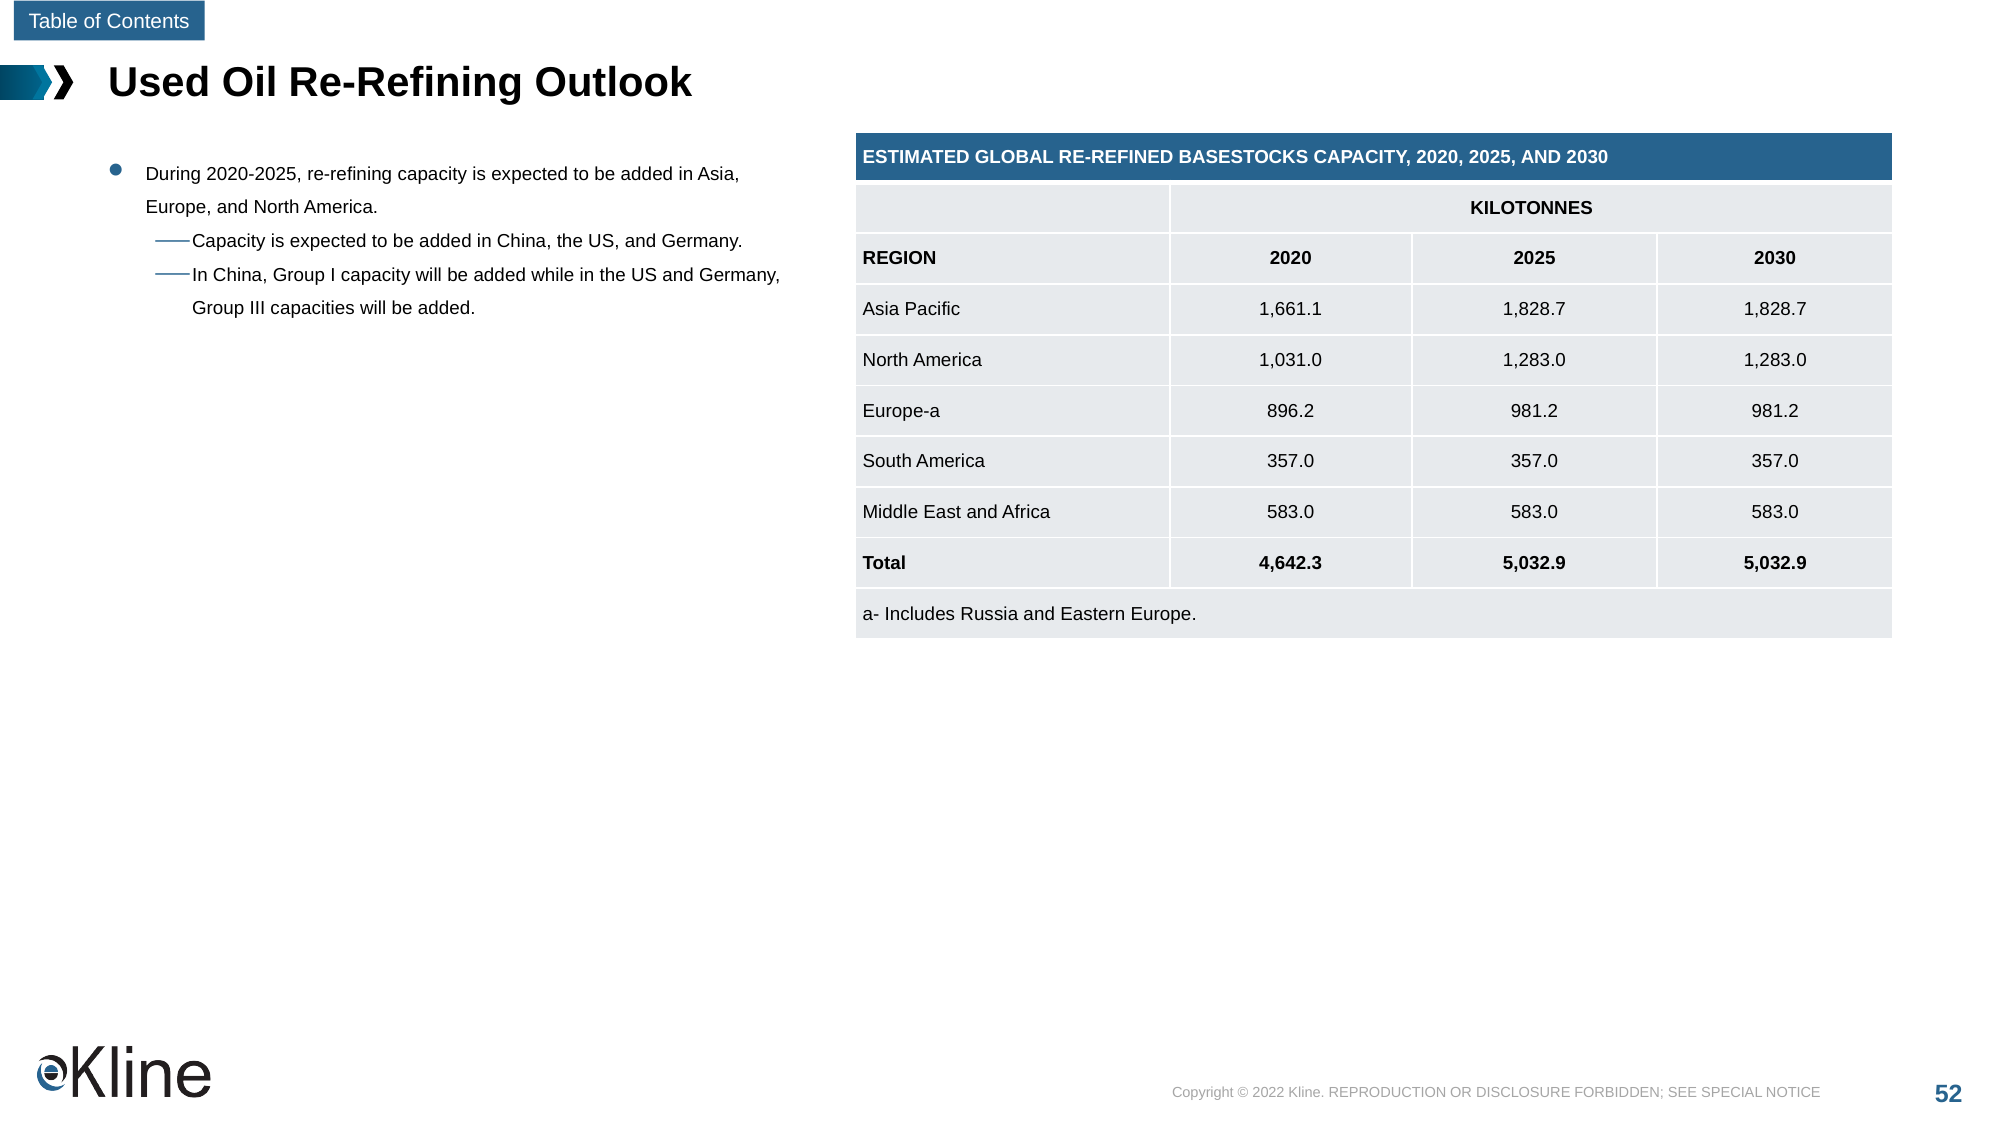

# Used Oil Re-Refining Outlook
| ESTIMATED GLOBAL RE-REFINED BASESTOCKS CAPACITY, 2020, 2025, AND 2030 |  |  |  |
| --- | --- | --- | --- |
|  | KILOTONNES |  |  |
| REGION | 2020 | 2025 | 2030 |
| Asia Pacific | 1,661.1 | 1,828.7 | 1,828.7 |
| North America | 1,031.0 | 1,283.0 | 1,283.0 |
| Europe-a | 896.2 | 981.2 | 981.2 |
| South America | 357.0 | 357.0 | 357.0 |
| Middle East and Africa | 583.0 | 583.0 | 583.0 |
| Total | 4,642.3 | 5,032.9 | 5,032.9 |
| a- Includes Russia and Eastern Europe. |  |  |  |
During 2020-2025, re-refining capacity is expected to be added in Asia, Europe, and North America.
Capacity is expected to be added in China, the US, and Germany.
In China, Group I capacity will be added while in the US and Germany, Group III capacities will be added.